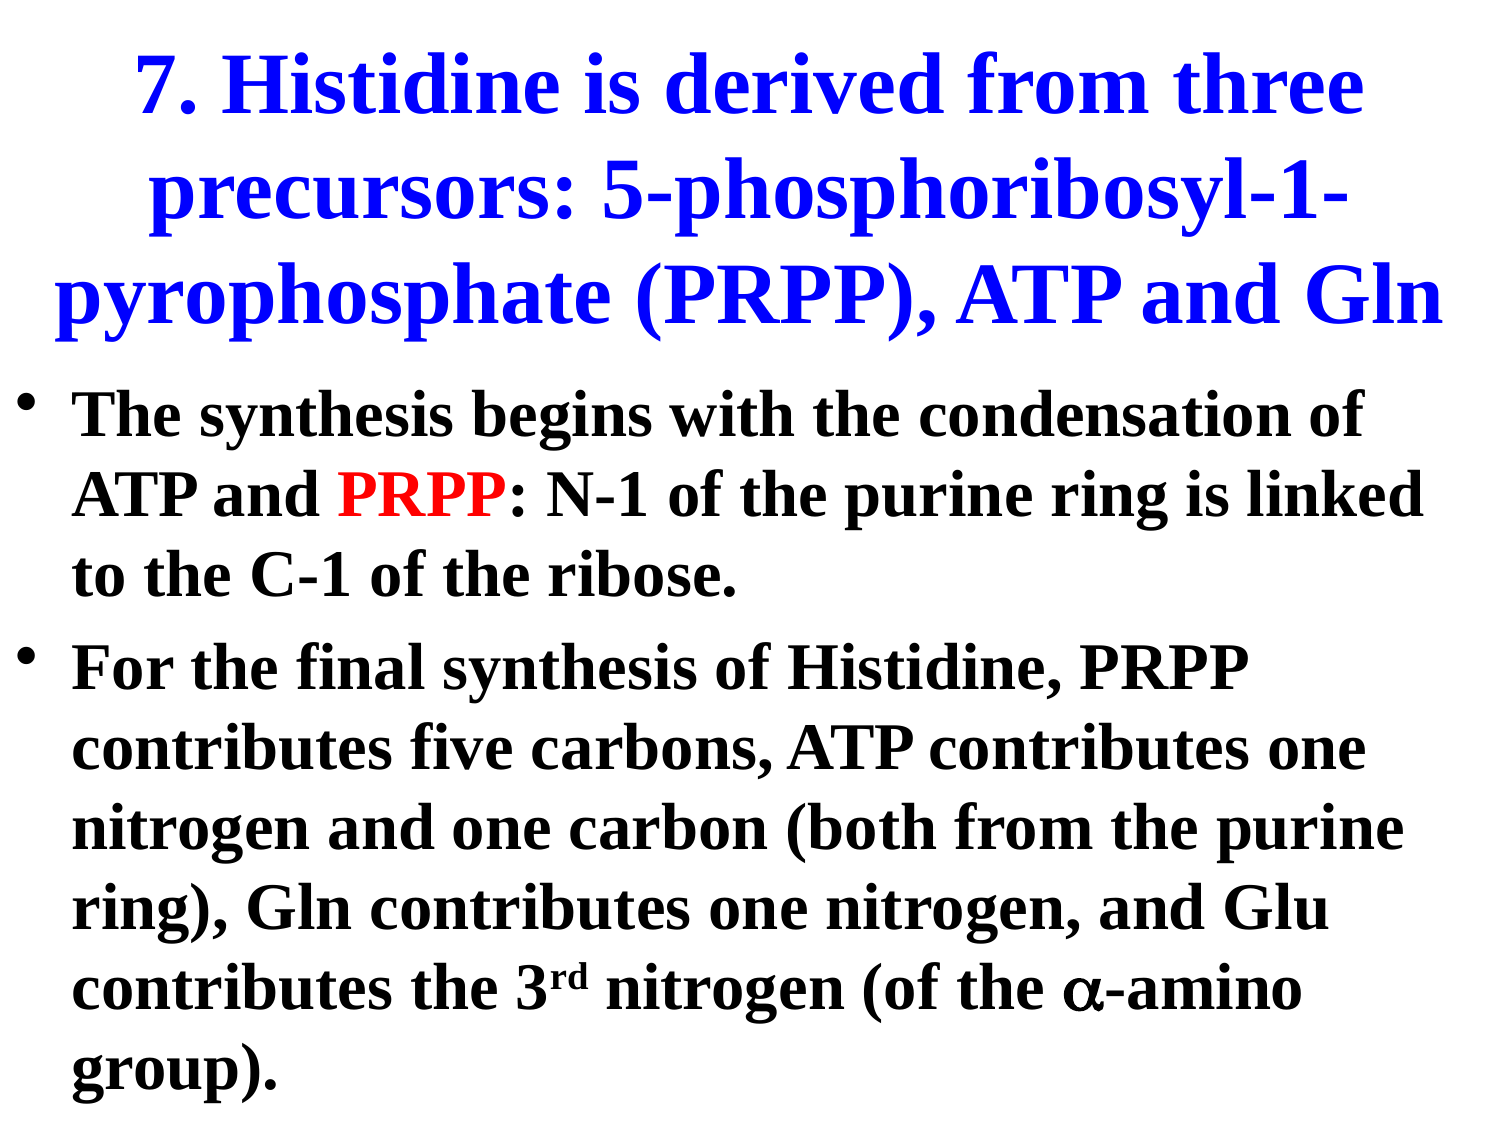

# 7. Histidine is derived from three precursors: 5-phosphoribosyl-1-pyrophosphate (PRPP), ATP and Gln
The synthesis begins with the condensation of ATP and PRPP: N-1 of the purine ring is linked to the C-1 of the ribose.
For the final synthesis of Histidine, PRPP contributes five carbons, ATP contributes one nitrogen and one carbon (both from the purine ring), Gln contributes one nitrogen, and Glu contributes the 3rd nitrogen (of the α-amino group).